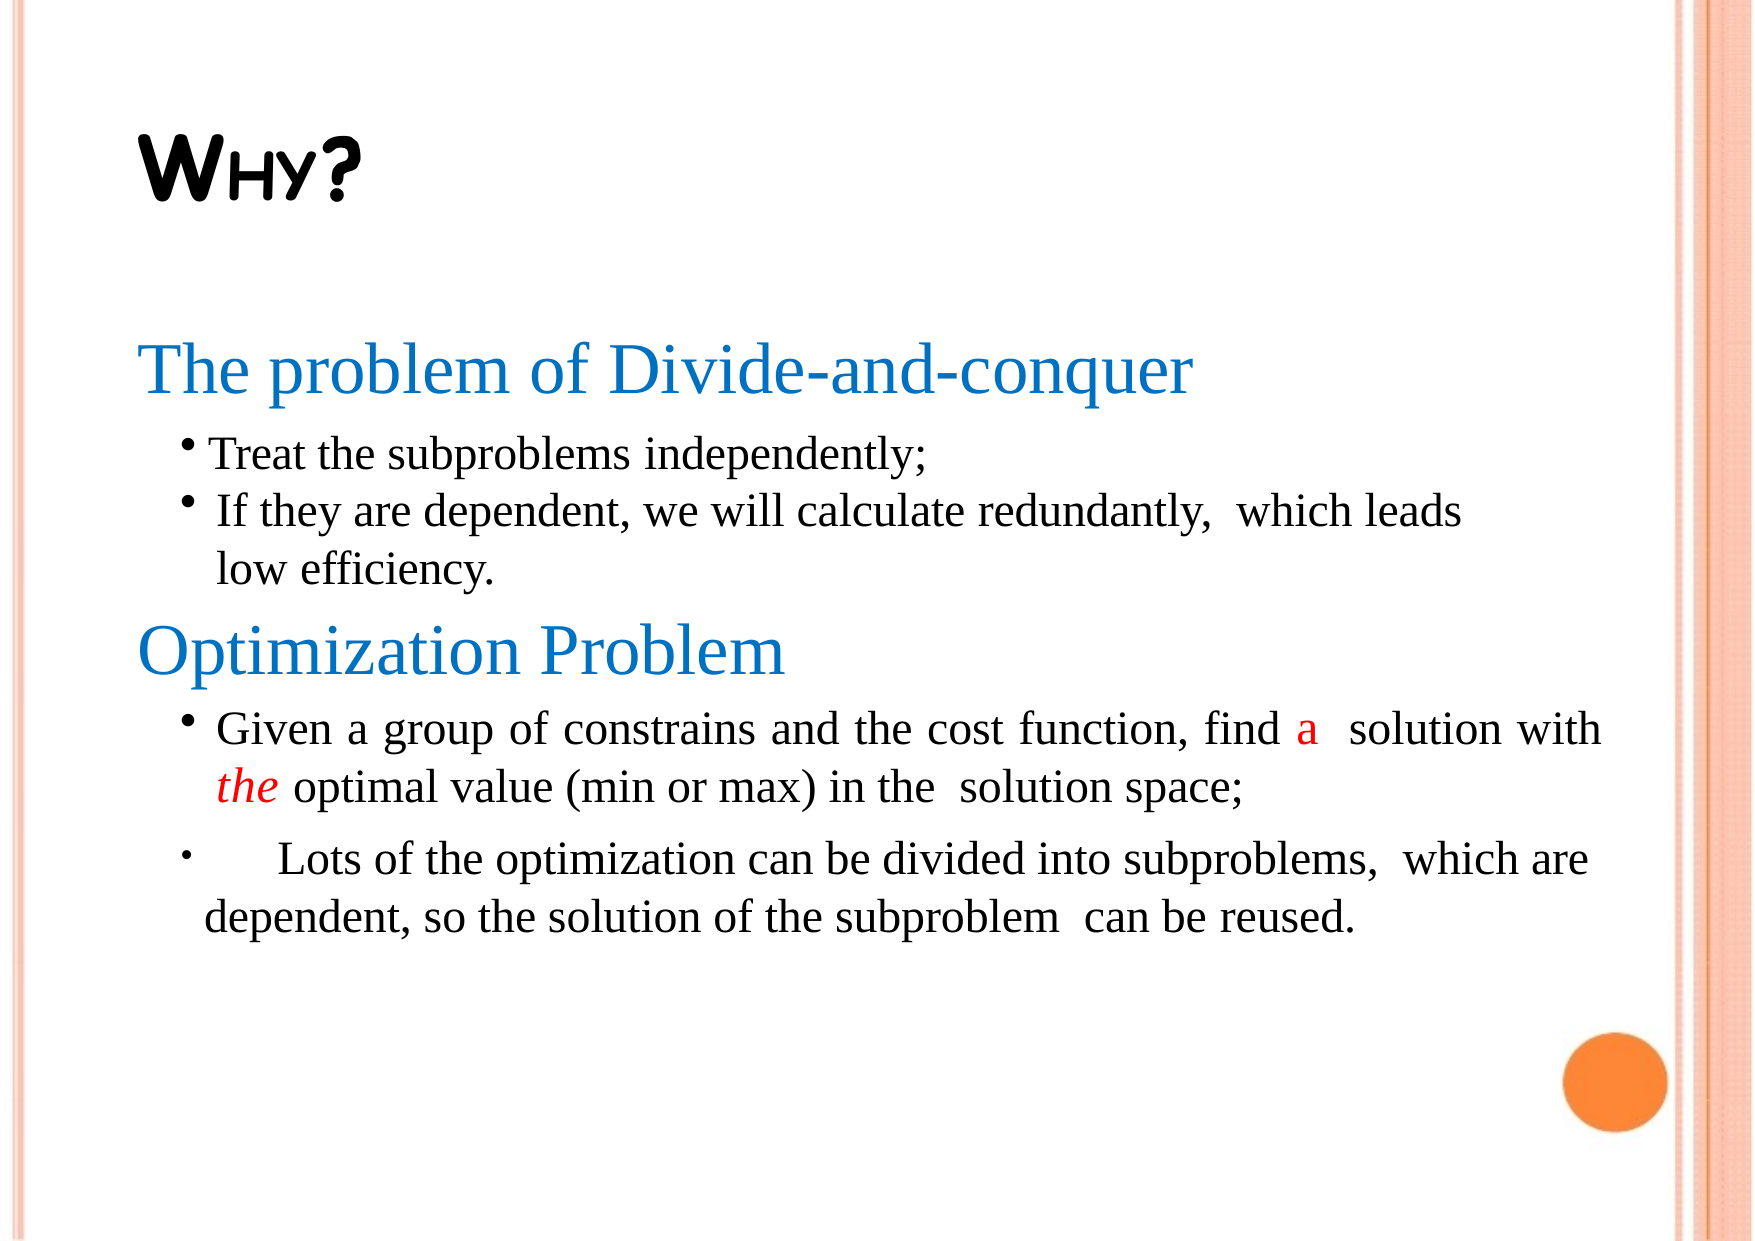

# WHY?
The problem of Divide-and-conquer
Treat the subproblems independently;
If they are dependent, we will calculate redundantly,  which leads low efficiency.
Optimization Problem
Given a group of constrains and the cost function, find a  solution with the optimal value (min or max) in the  solution space;
	Lots of the optimization can be divided into subproblems,  which are dependent, so the solution of the subproblem  can be reused.

8